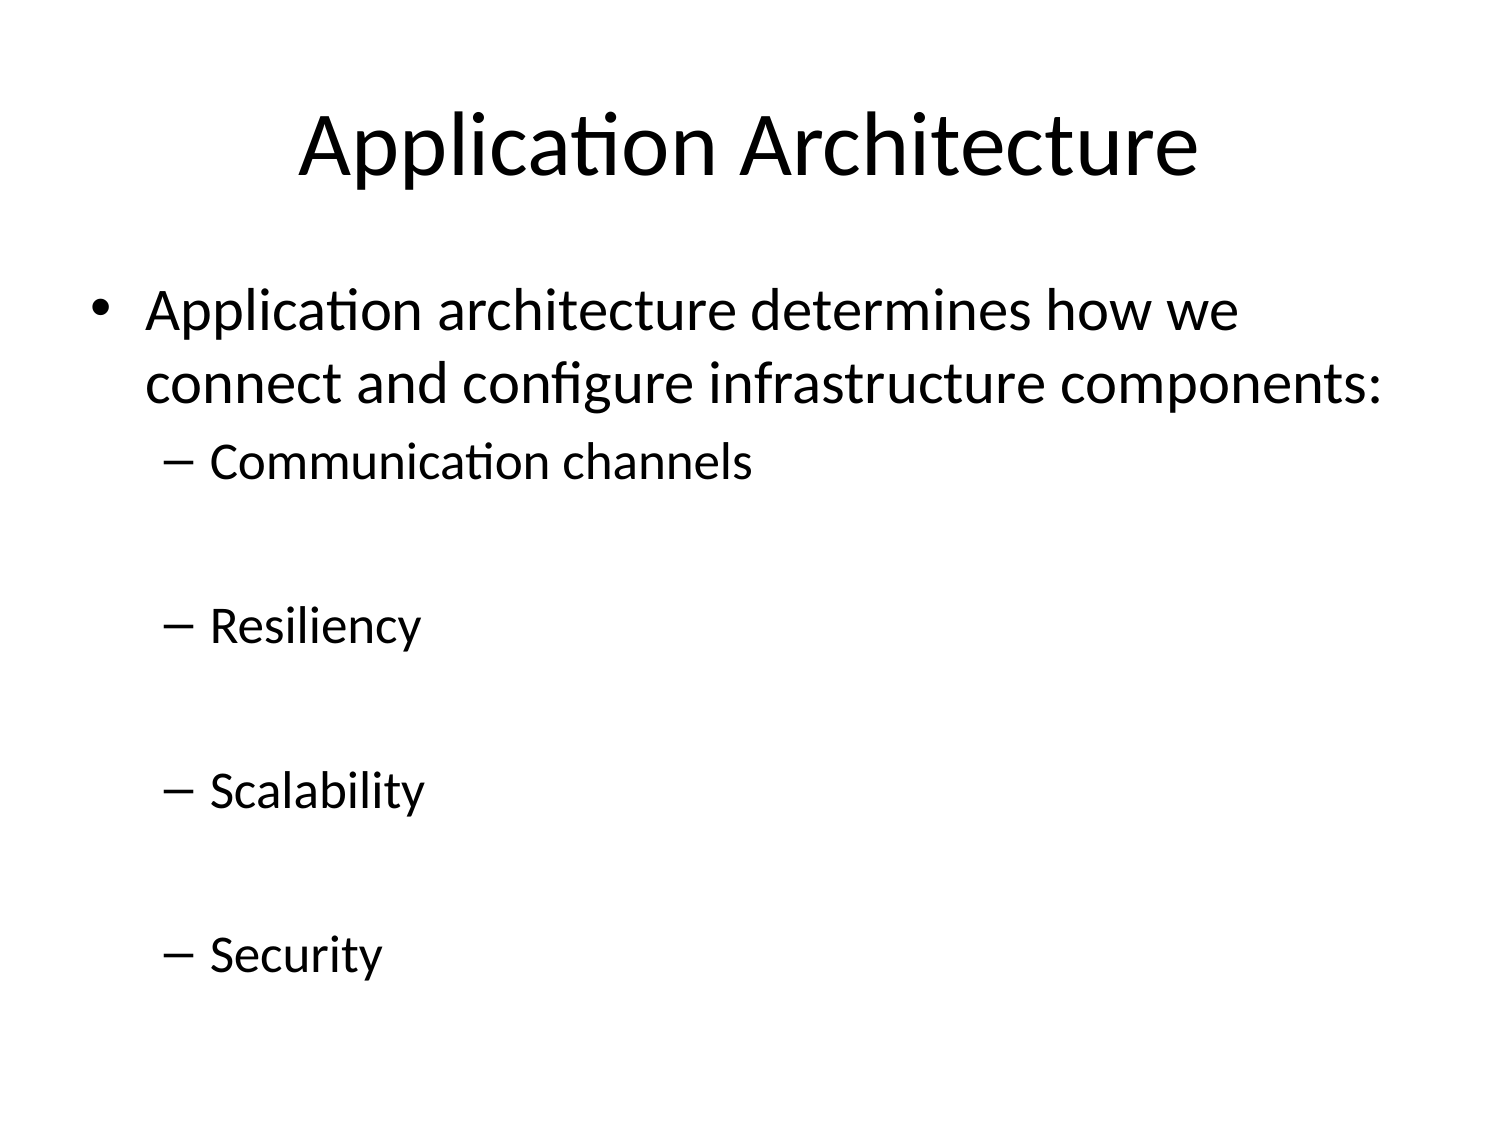

# Application Architecture
Application architecture determines how we connect and configure infrastructure components:
Communication channels

Resiliency

Scalability

Security